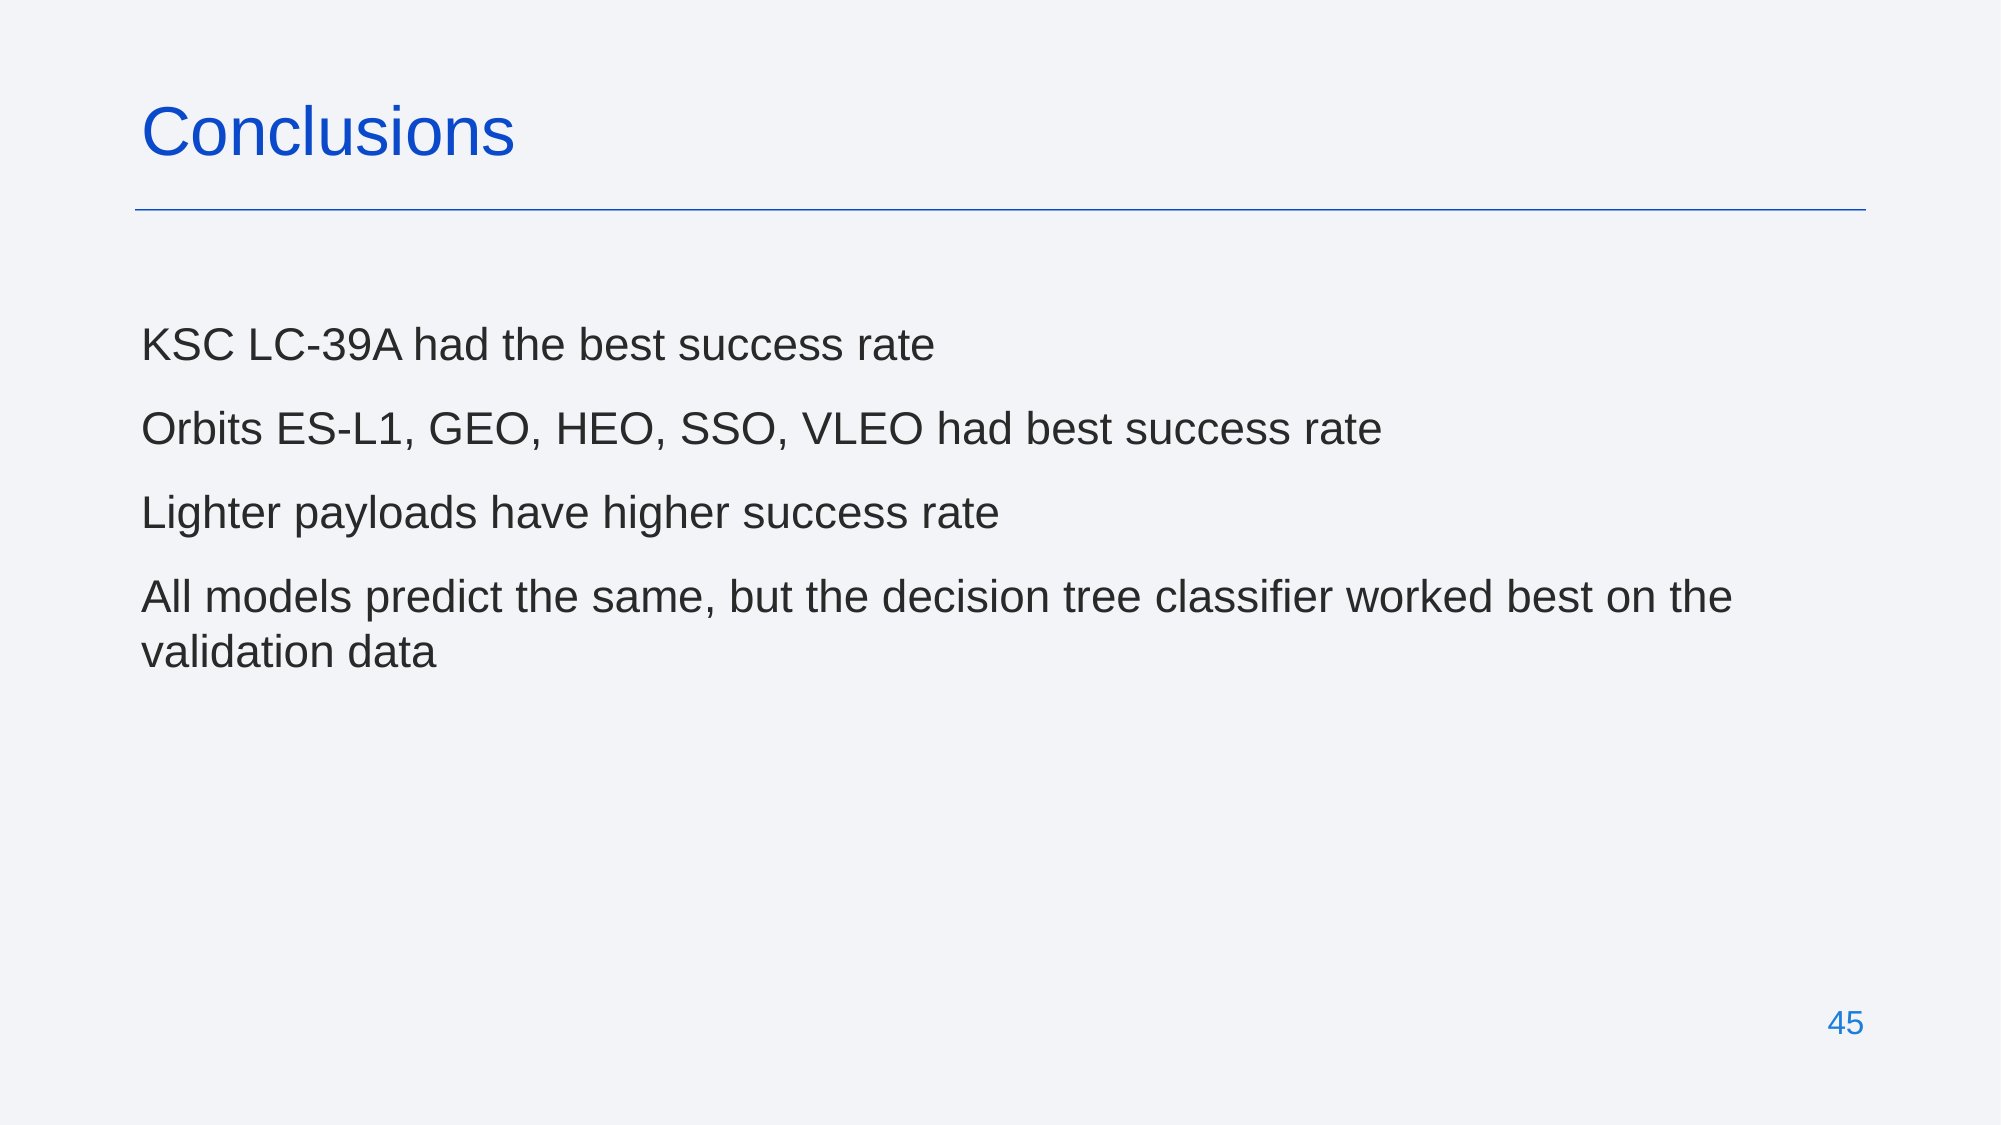

Conclusions
KSC LC-39A had the best success rate
Orbits ES-L1, GEO, HEO, SSO, VLEO had best success rate
Lighter payloads have higher success rate
All models predict the same, but the decision tree classifier worked best on the validation data
45